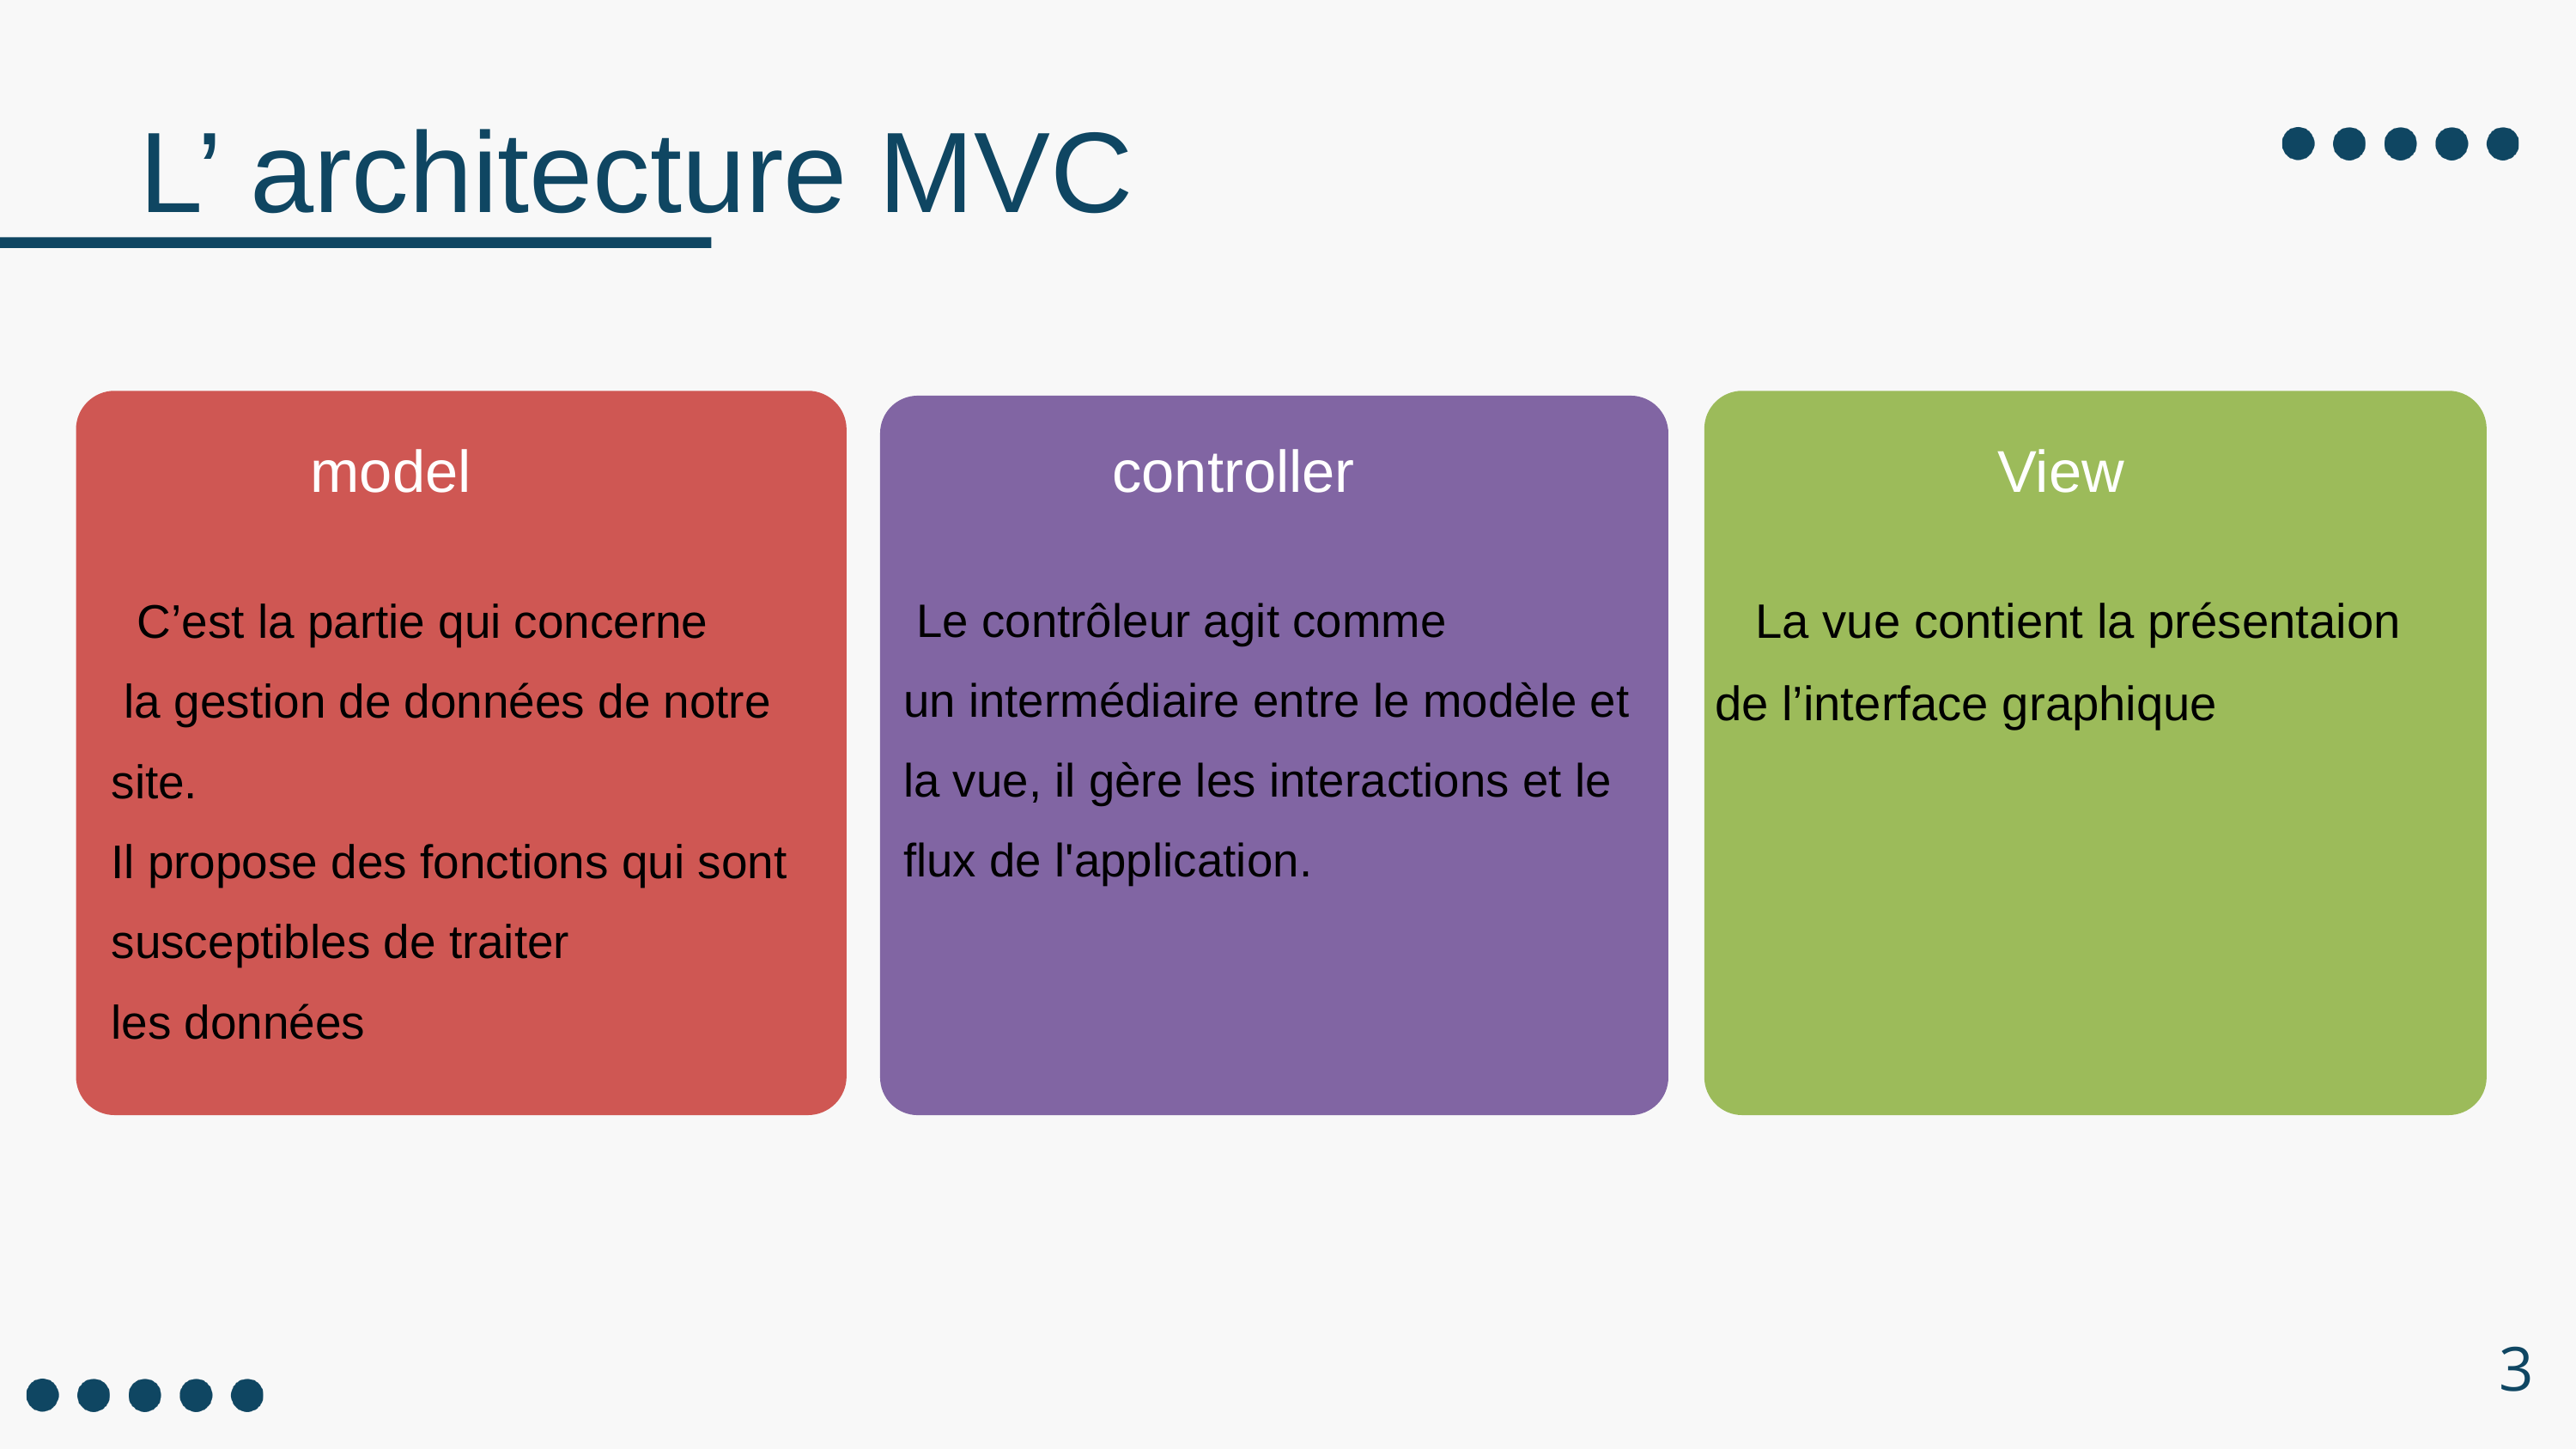

L’ architecture MVC

model
controller
View
   La vue contient la présentaion
de l’interface graphique
  C’est la partie qui concerne
 la gestion de données de notre site.
Il propose des fonctions qui sont susceptibles de traiter
les données

 Le contrôleur agit comme
un intermédiaire entre le modèle et la vue, il gère les interactions et le flux de l'application.
3